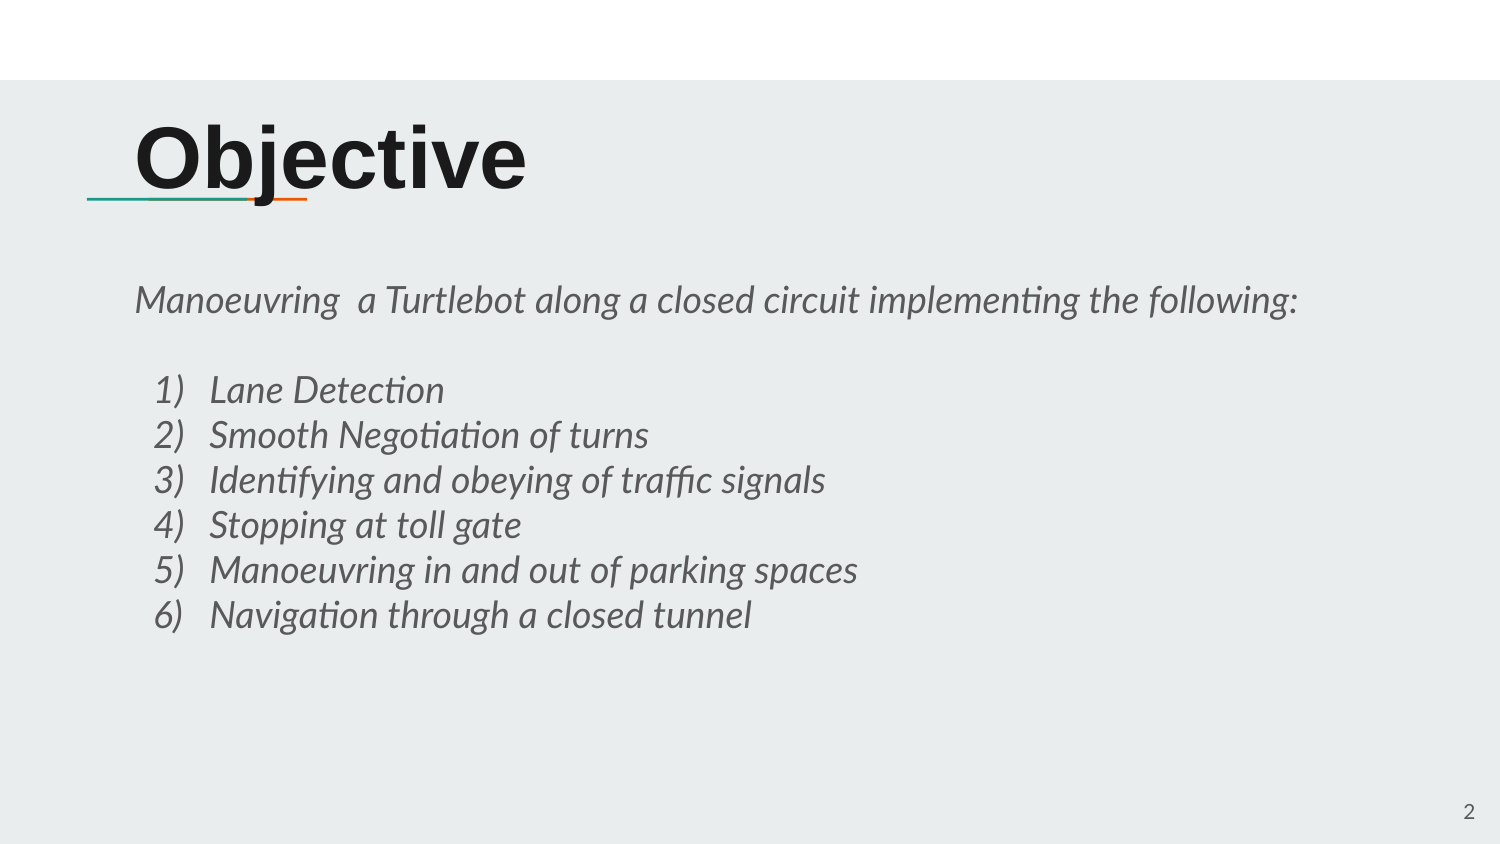

# Objective
Manoeuvring  a Turtlebot along a closed circuit implementing the following:

Lane Detection
Smooth Negotiation of turns
Identifying and obeying of traffic signals
Stopping at toll gate
Manoeuvring in and out of parking spaces
Navigation through a closed tunnel
2